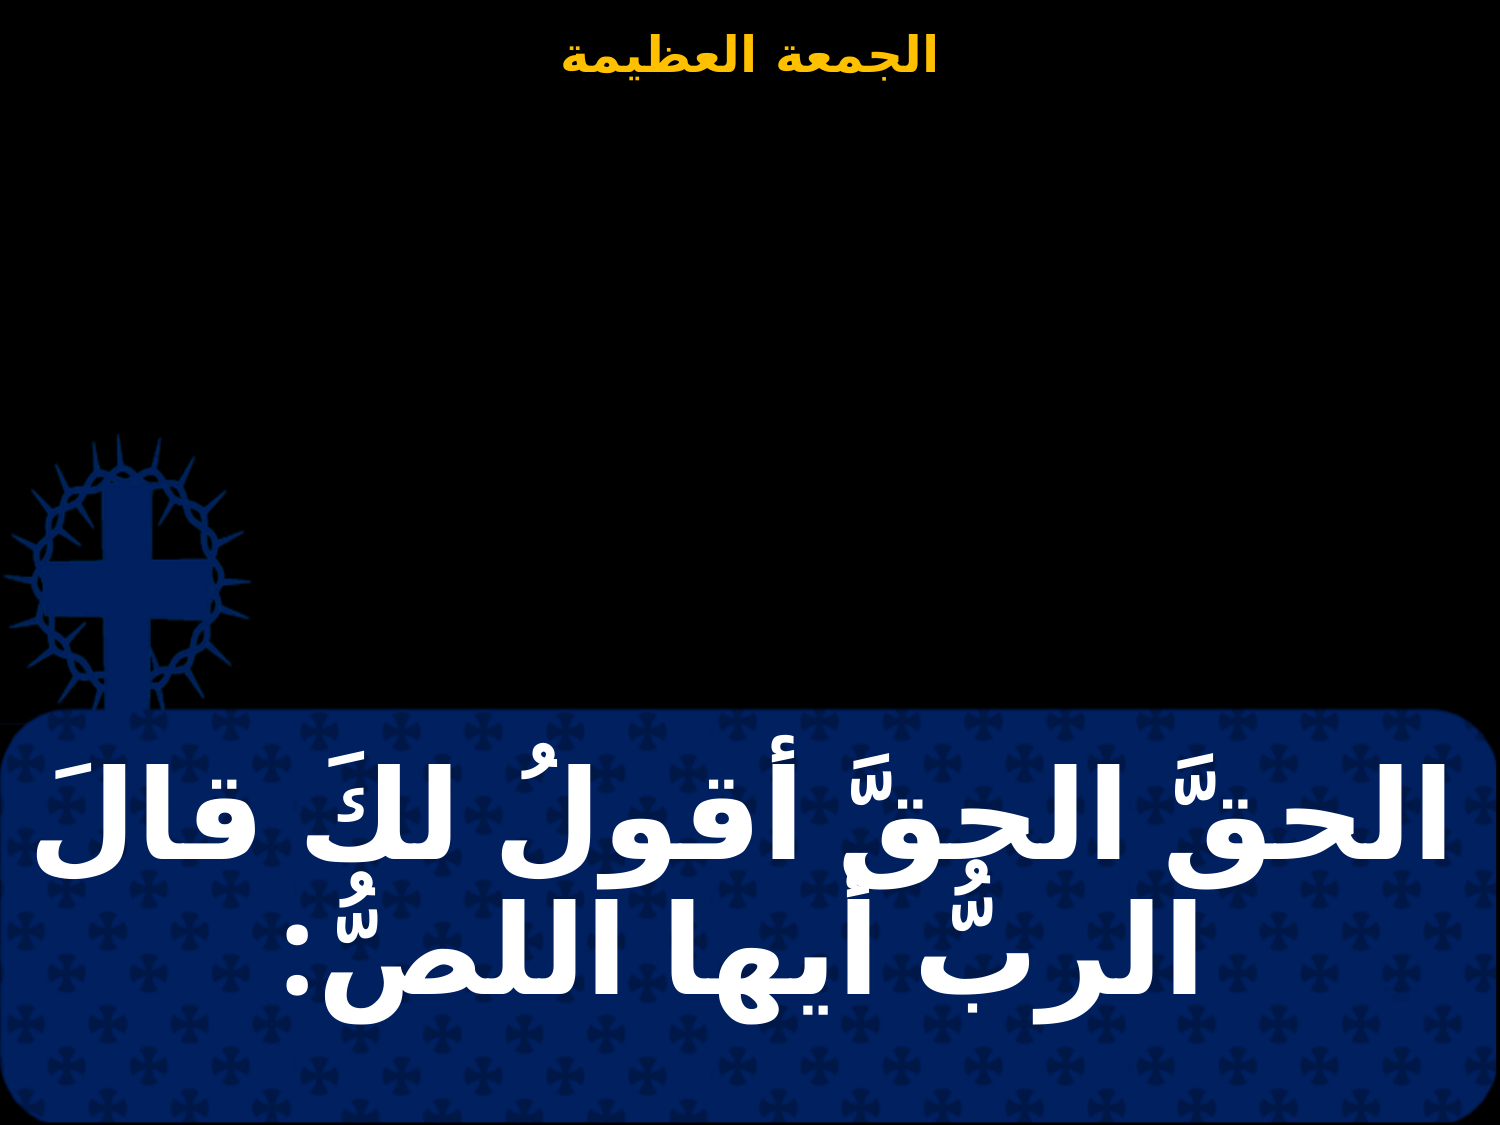

# الحقَّ الحقَّ أقولُ لكَ قالَ الربُّ أيها اللصُّ: